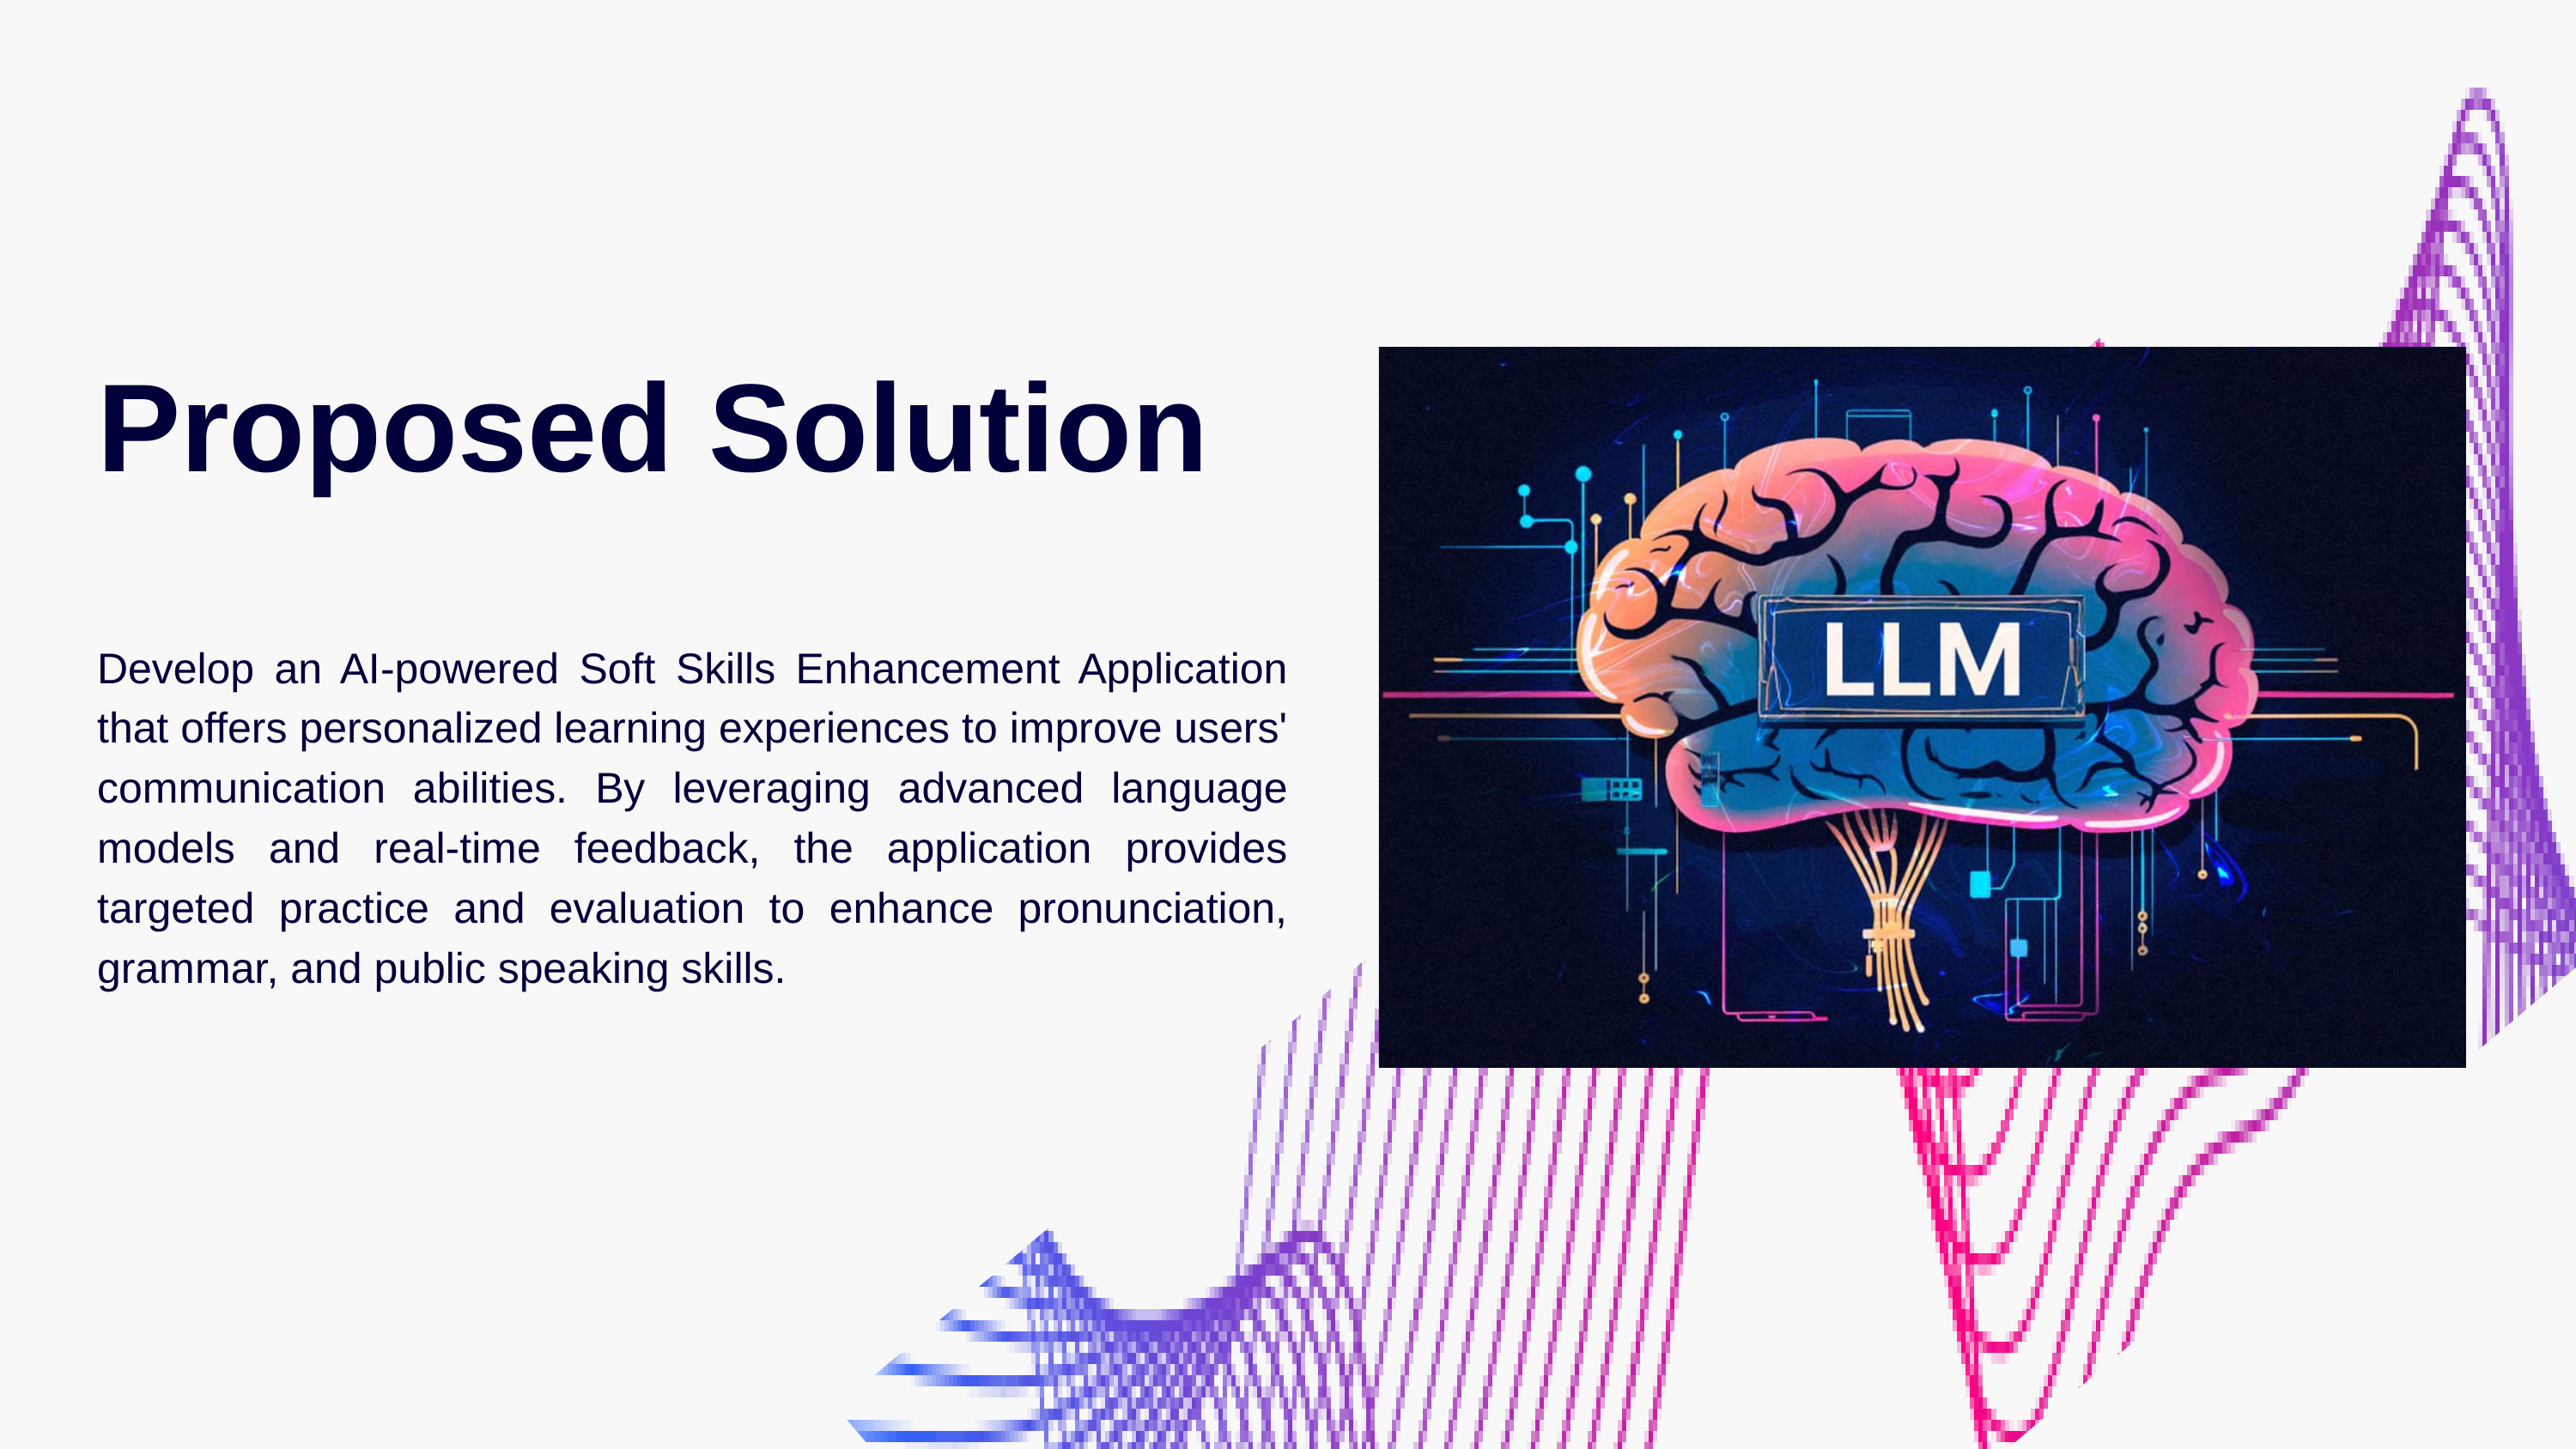

Proposed Solution

Develop an AI-powered Soft Skills Enhancement Application that offers personalized learning experiences to improve users' communication abilities. By leveraging advanced language models and real-time feedback, the application provides targeted practice and evaluation to enhance pronunciation, grammar, and public speaking skills.